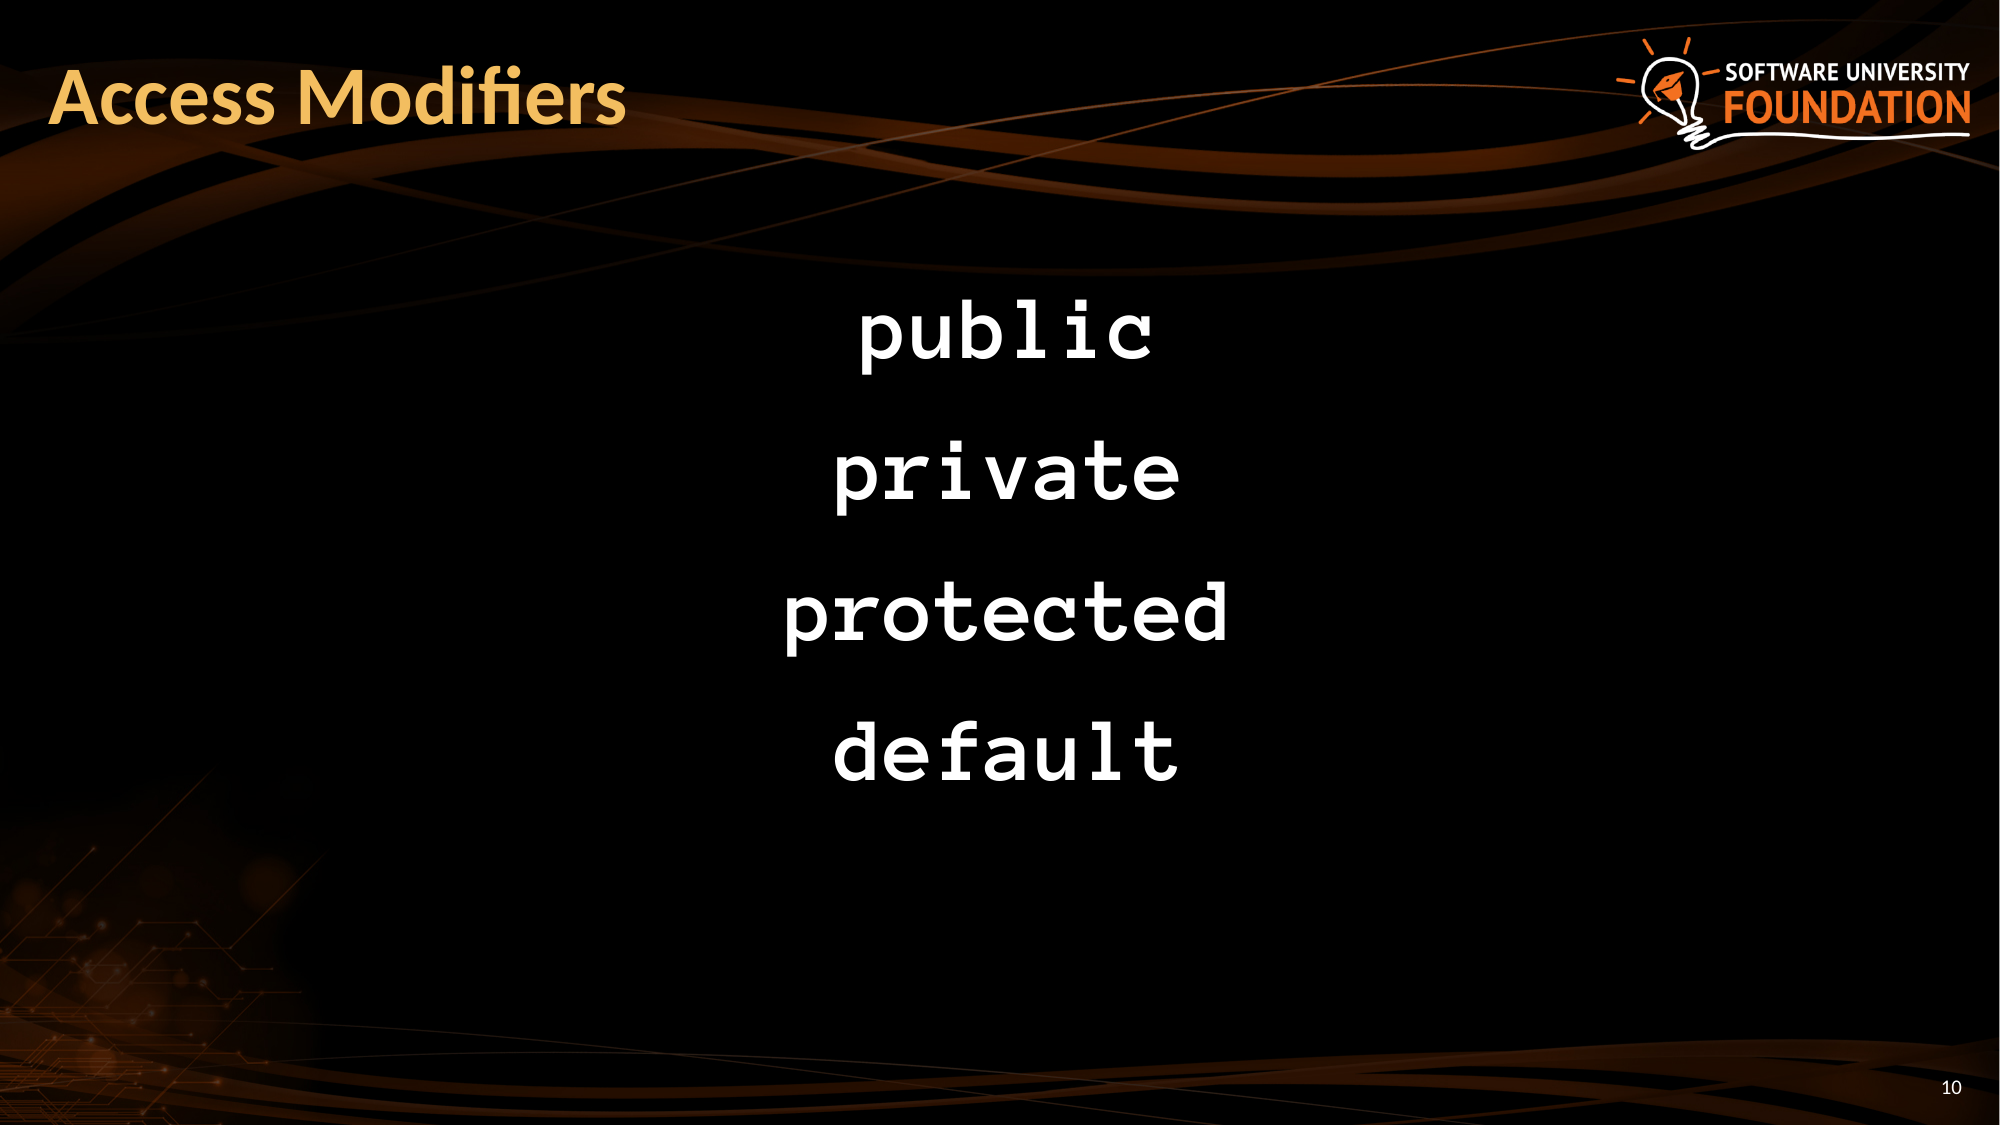

# Access Modifiers
public
private
protected
default

10